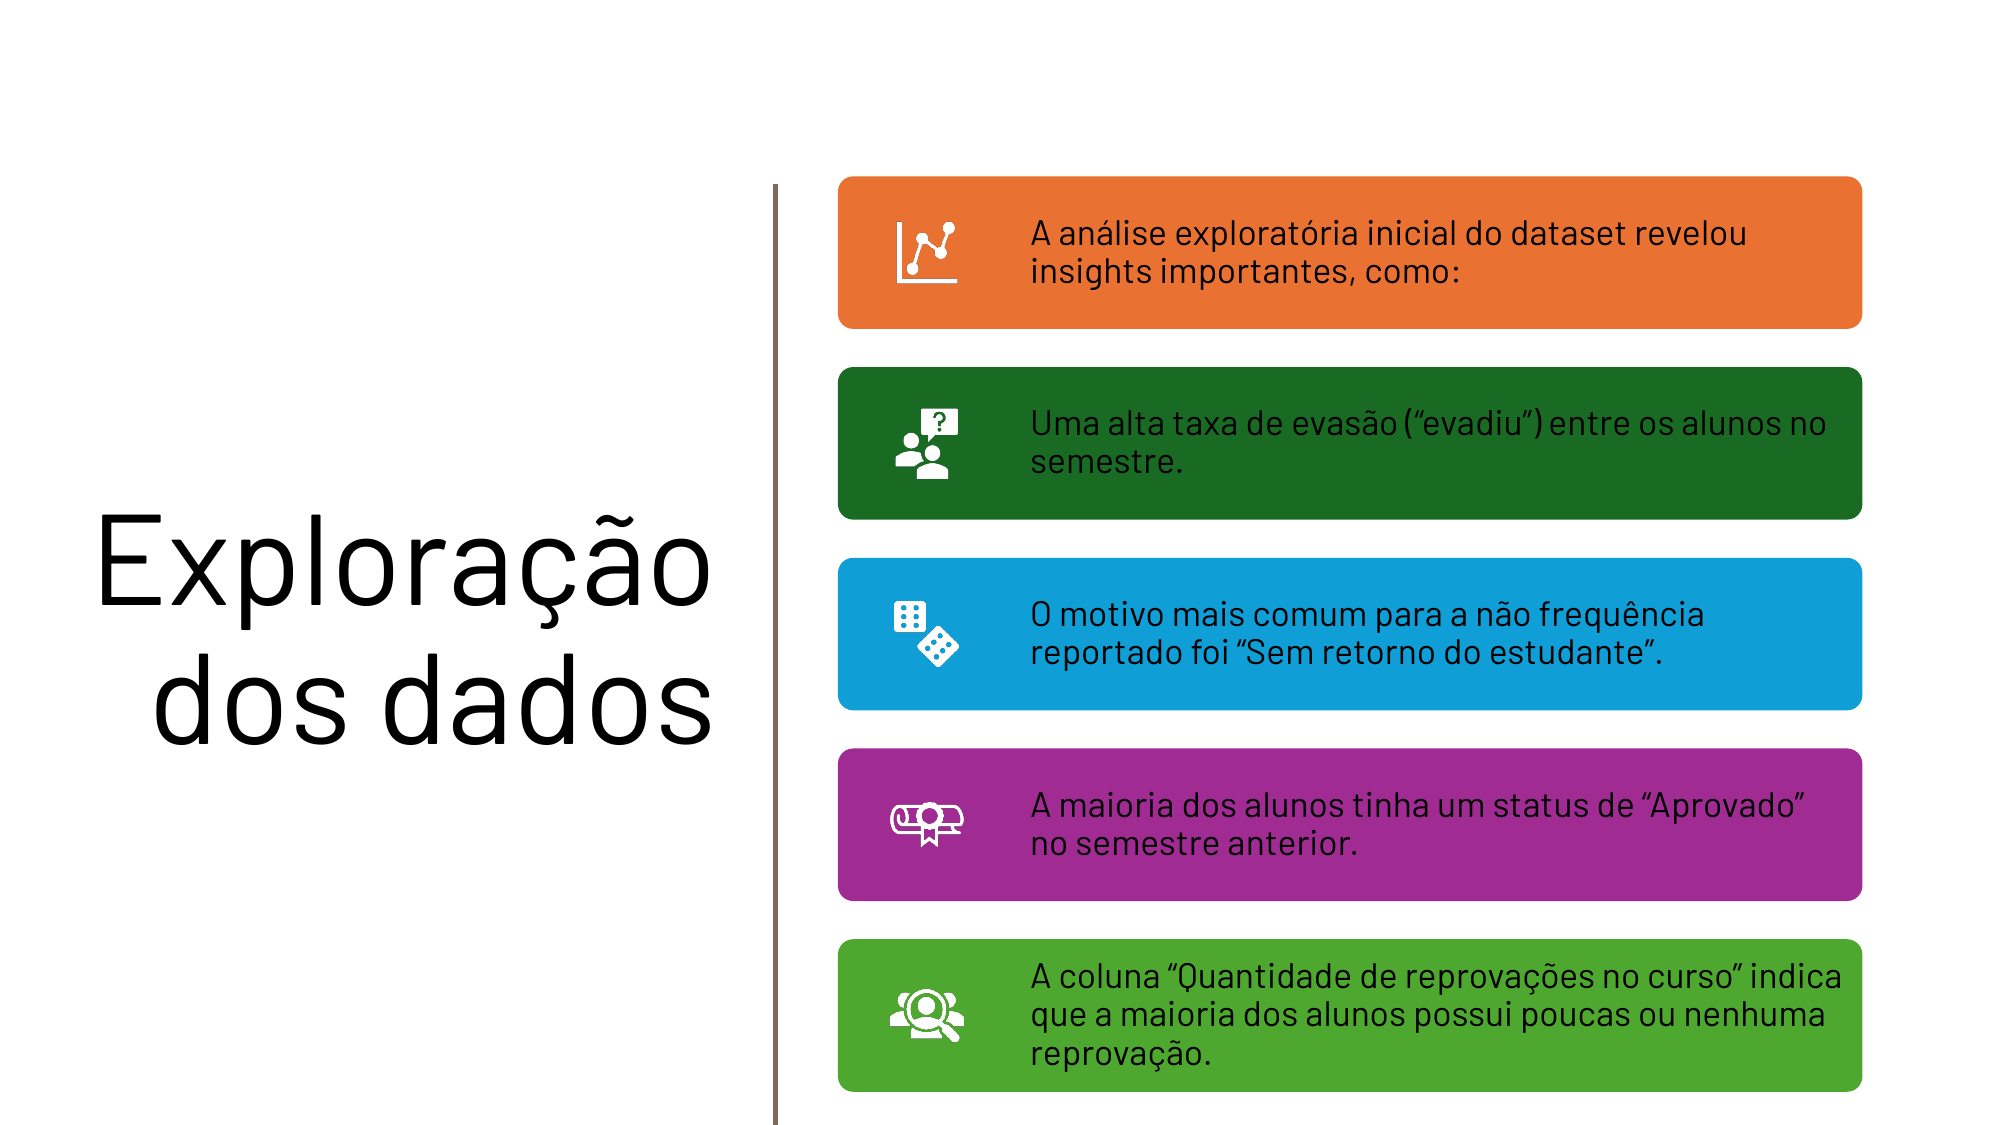

# Exploração dos dados

A análise exploratória inicial do dataset revelou insights importantes, como:

Uma alta taxa de evasão (“evadiu”) entre os alunos no semestre.

O motivo mais comum para a não frequência reportado foi “Sem retorno do estudante”.

A maioria dos alunos tinha um status de “Aprovado” no semestre anterior.

A coluna “Quantidade de reprovações no curso” indica que a maioria dos alunos possui poucas ou nenhuma reprovação.